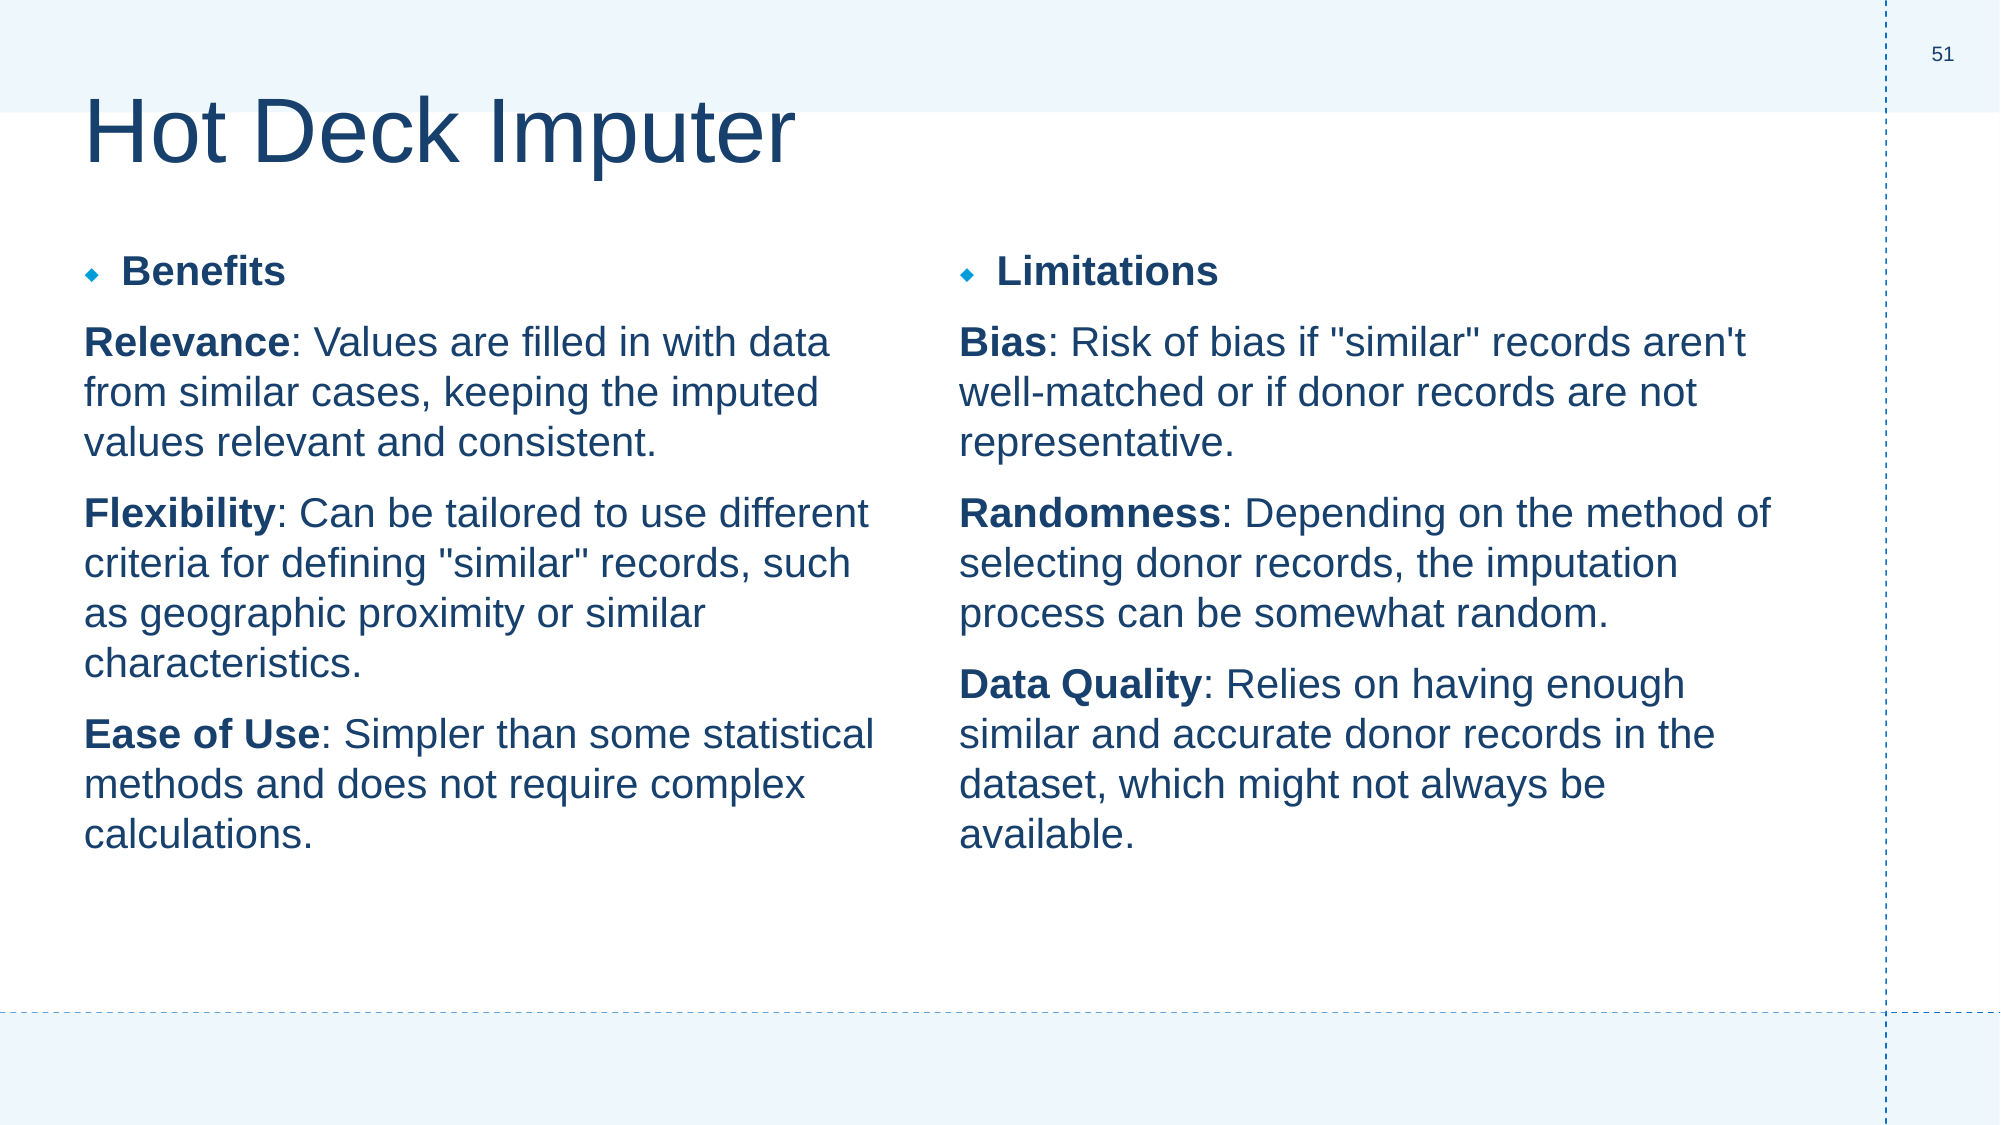

51
# Hot Deck Imputer
Benefits
Relevance: Values are filled in with data from similar cases, keeping the imputed values relevant and consistent.
Flexibility: Can be tailored to use different criteria for defining "similar" records, such as geographic proximity or similar characteristics.
Ease of Use: Simpler than some statistical methods and does not require complex calculations.

Limitations
Bias: Risk of bias if "similar" records aren't well-matched or if donor records are not representative.
Randomness: Depending on the method of selecting donor records, the imputation process can be somewhat random.
Data Quality: Relies on having enough similar and accurate donor records in the dataset, which might not always be available.